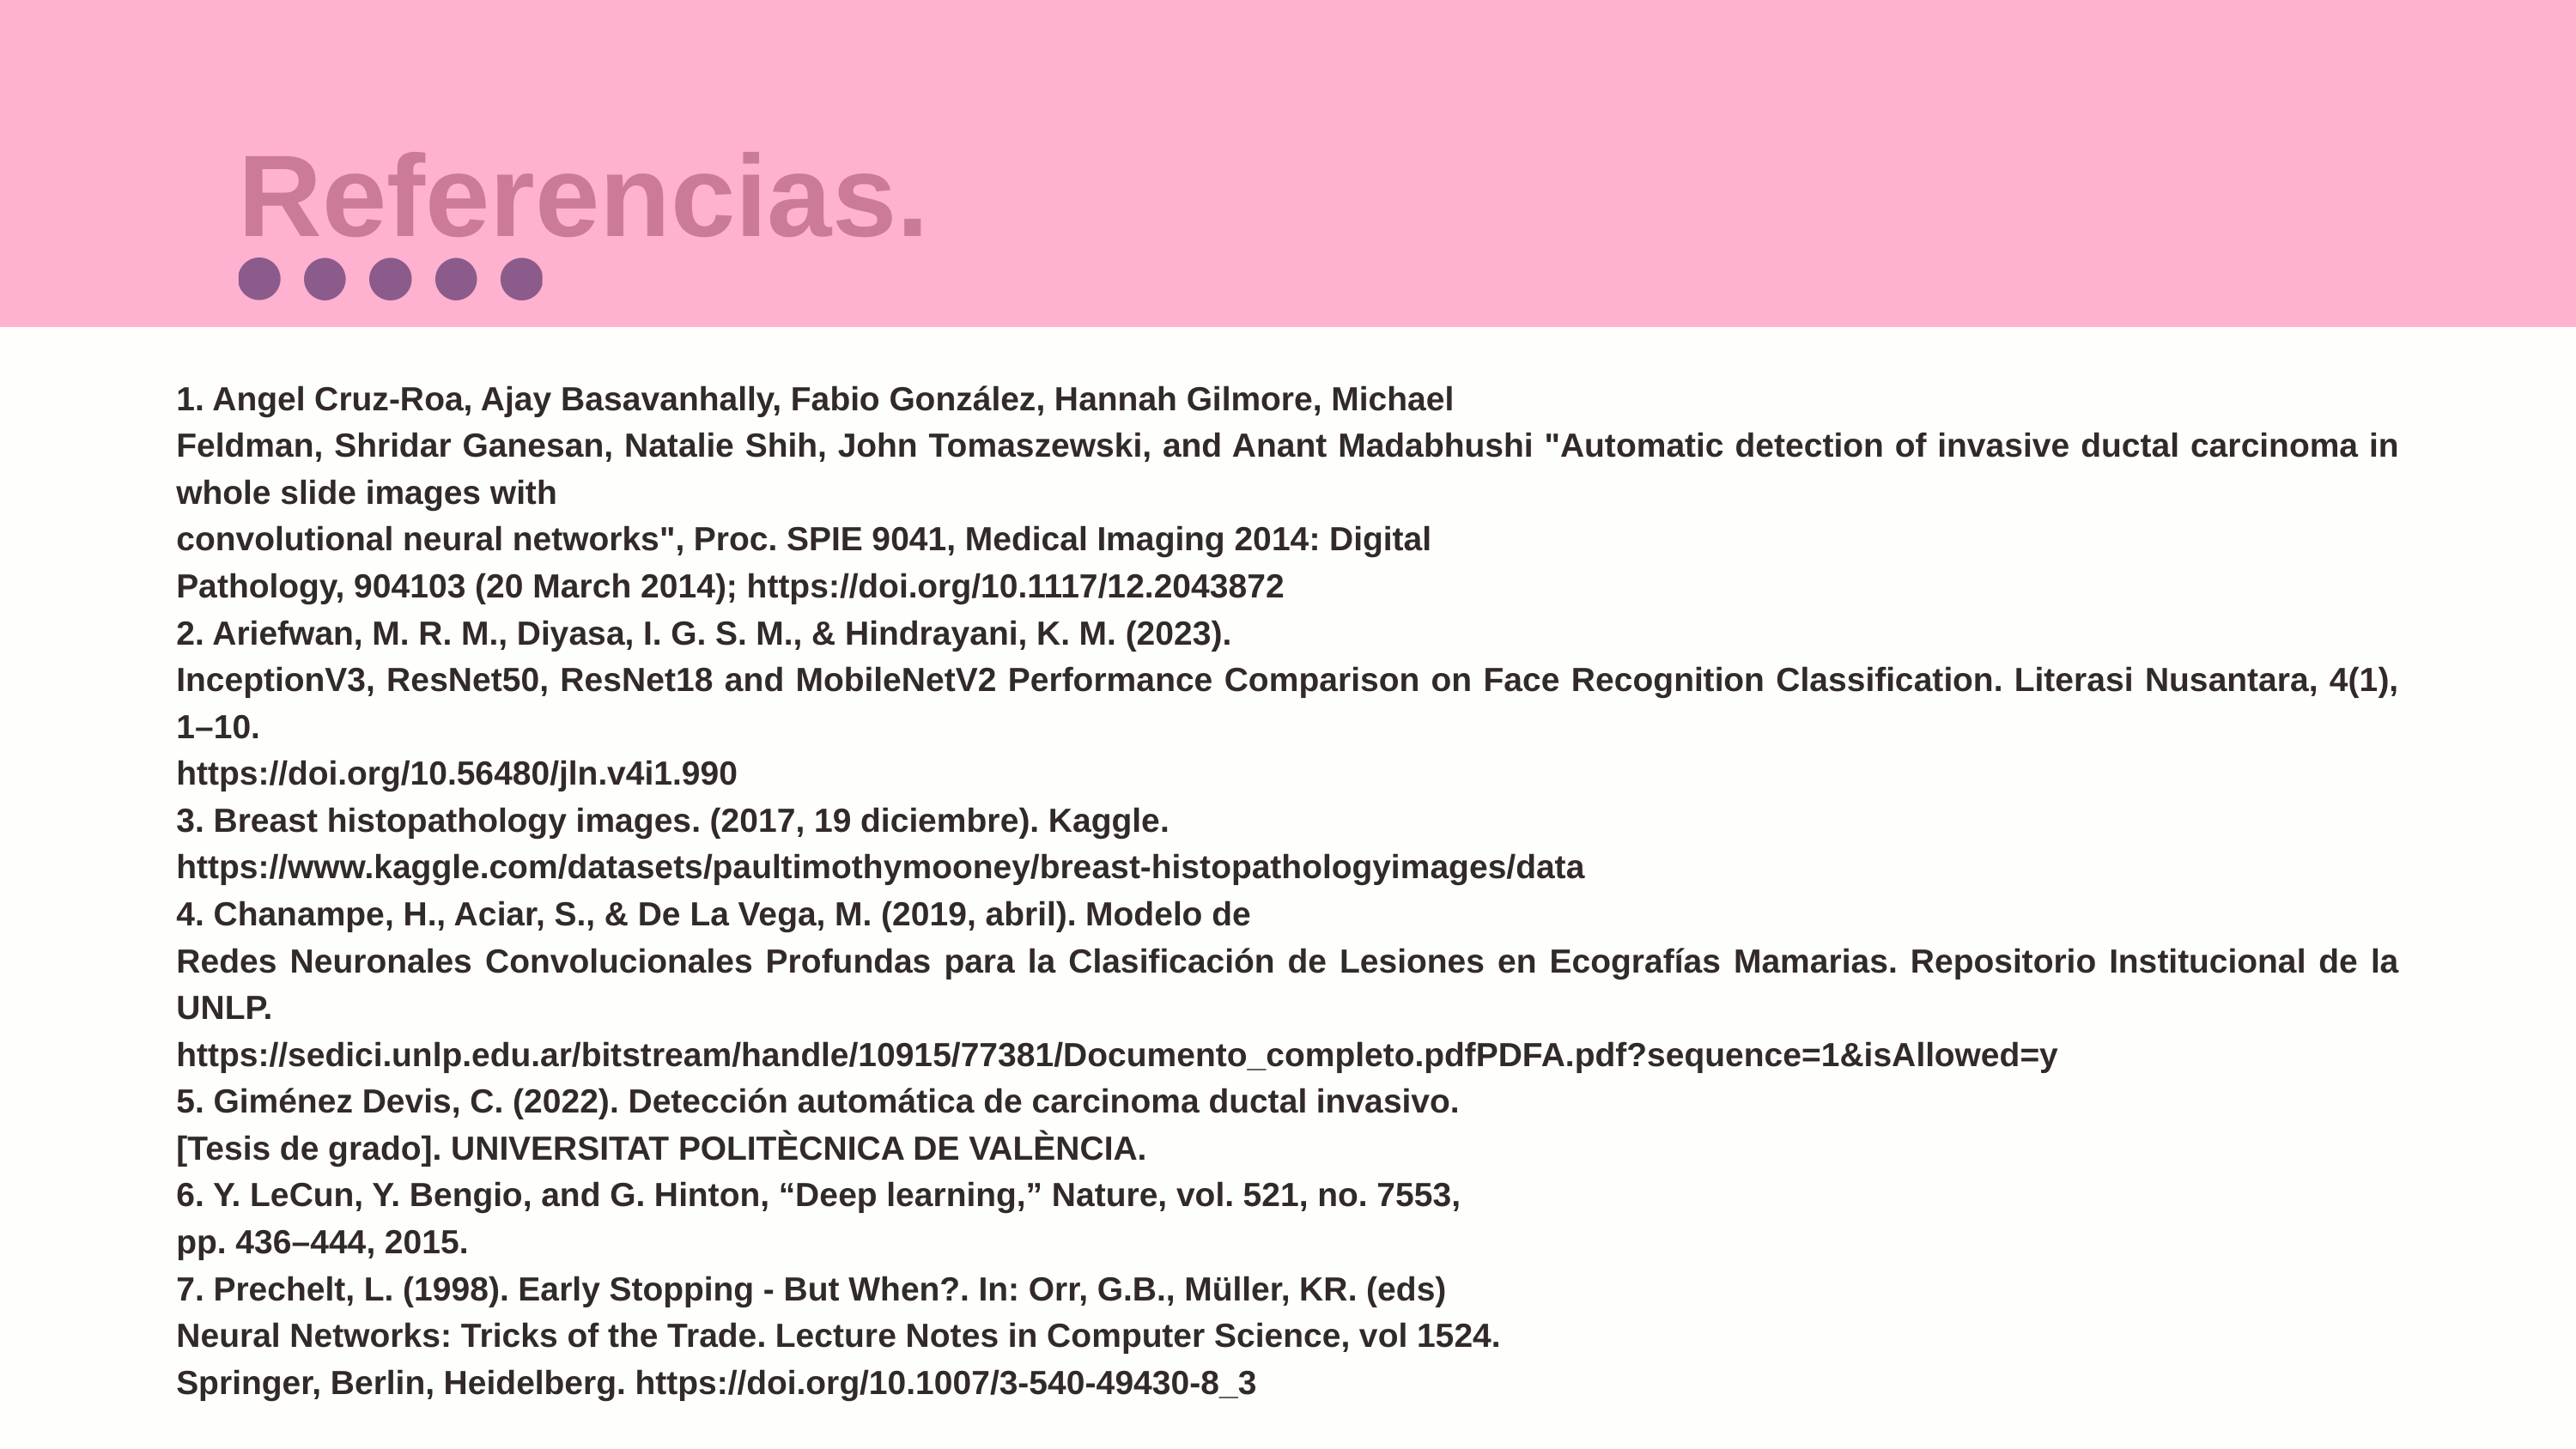

Referencias.

1. Angel Cruz-Roa, Ajay Basavanhally, Fabio González, Hannah Gilmore, Michael
Feldman, Shridar Ganesan, Natalie Shih, John Tomaszewski, and Anant Madabhushi "Automatic detection of invasive ductal carcinoma in whole slide images with
convolutional neural networks", Proc. SPIE 9041, Medical Imaging 2014: Digital
Pathology, 904103 (20 March 2014); https://doi.org/10.1117/12.2043872
2. Ariefwan, M. R. M., Diyasa, I. G. S. M., & Hindrayani, K. M. (2023).
InceptionV3, ResNet50, ResNet18 and MobileNetV2 Performance Comparison on Face Recognition Classification. Literasi Nusantara, 4(1), 1–10.
https://doi.org/10.56480/jln.v4i1.990
3. Breast histopathology images. (2017, 19 diciembre). Kaggle.
https://www.kaggle.com/datasets/paultimothymooney/breast-histopathologyimages/data
4. Chanampe, H., Aciar, S., & De La Vega, M. (2019, abril). Modelo de
Redes Neuronales Convolucionales Profundas para la Clasificación de Lesiones en Ecografías Mamarias. Repositorio Institucional de la UNLP.
https://sedici.unlp.edu.ar/bitstream/handle/10915/77381/Documento_completo.pdfPDFA.pdf?sequence=1&isAllowed=y
5. Giménez Devis, C. (2022). Detección automática de carcinoma ductal invasivo.
[Tesis de grado]. UNIVERSITAT POLITÈCNICA DE VALÈNCIA.
6. Y. LeCun, Y. Bengio, and G. Hinton, “Deep learning,” Nature, vol. 521, no. 7553,
pp. 436–444, 2015.
7. Prechelt, L. (1998). Early Stopping - But When?. In: Orr, G.B., Müller, KR. (eds)
Neural Networks: Tricks of the Trade. Lecture Notes in Computer Science, vol 1524.
Springer, Berlin, Heidelberg. https://doi.org/10.1007/3-540-49430-8_3